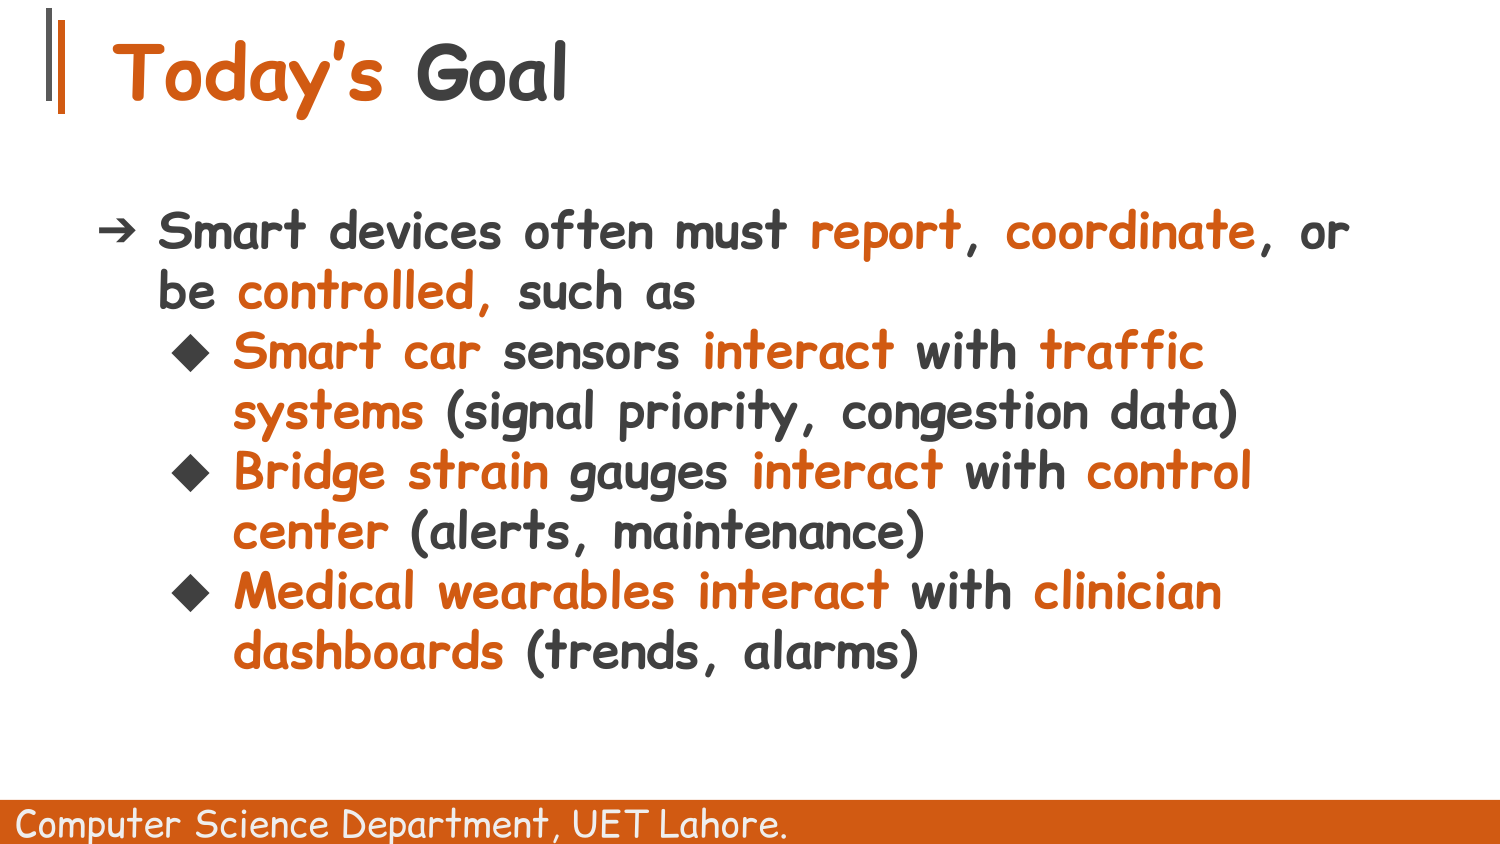

# Today’s Goal

Smart devices often must report, coordinate, or be controlled, such as
Smart car sensors interact with traffic systems (signal priority, congestion data)
Bridge strain gauges interact with control center (alerts, maintenance)
Medical wearables interact with clinician dashboards (trends, alarms)
Computer Science Department, UET Lahore.